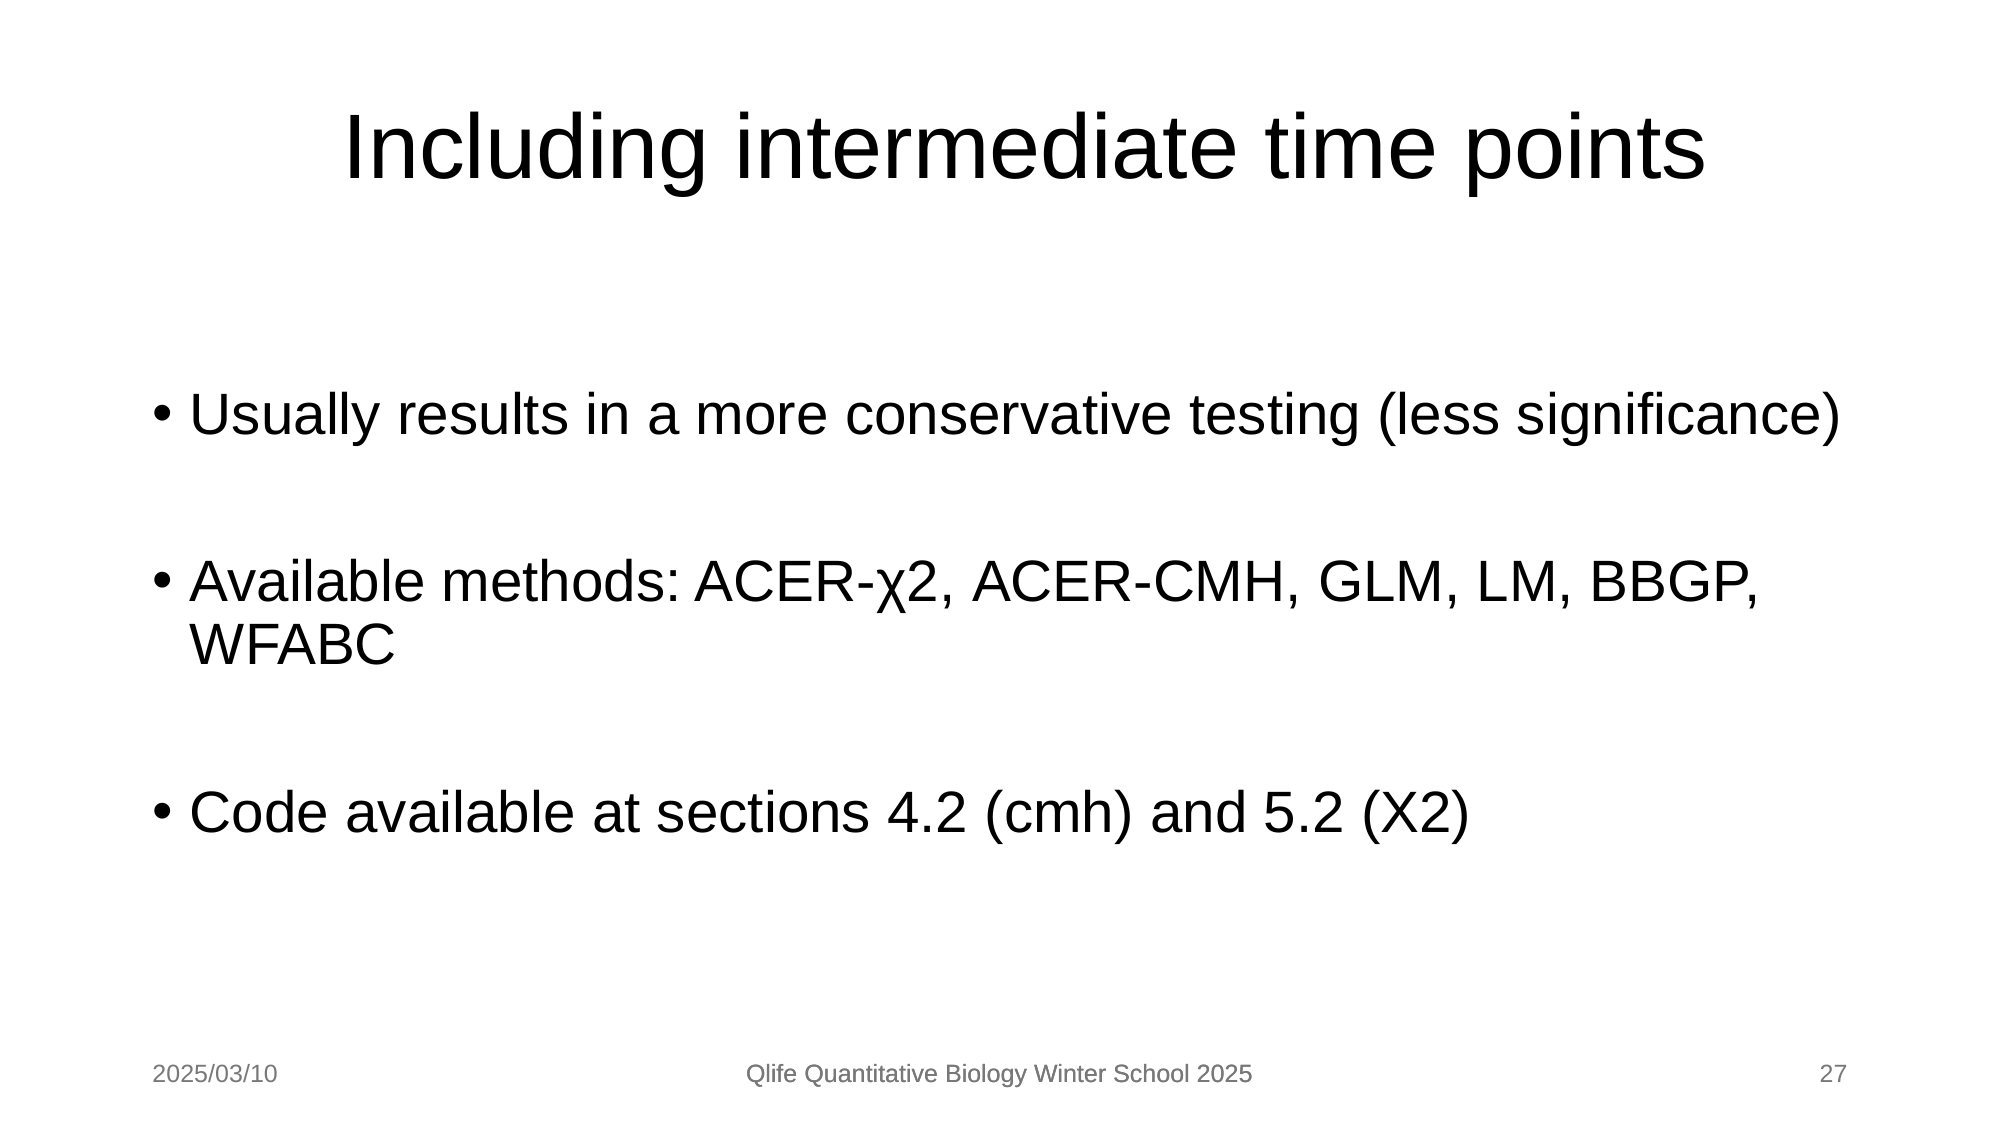

# Including intermediate time points
Usually results in a more conservative testing (less significance)

Available methods: ACER-χ2, ACER-CMH, GLM, LM, BBGP, WFABC

Code available at sections 4.2 (cmh) and 5.2 (X2)

2025/03/10
Qlife Quantitative Biology Winter School 2025
Qlife Quantitative Biology Winter School 2025
27